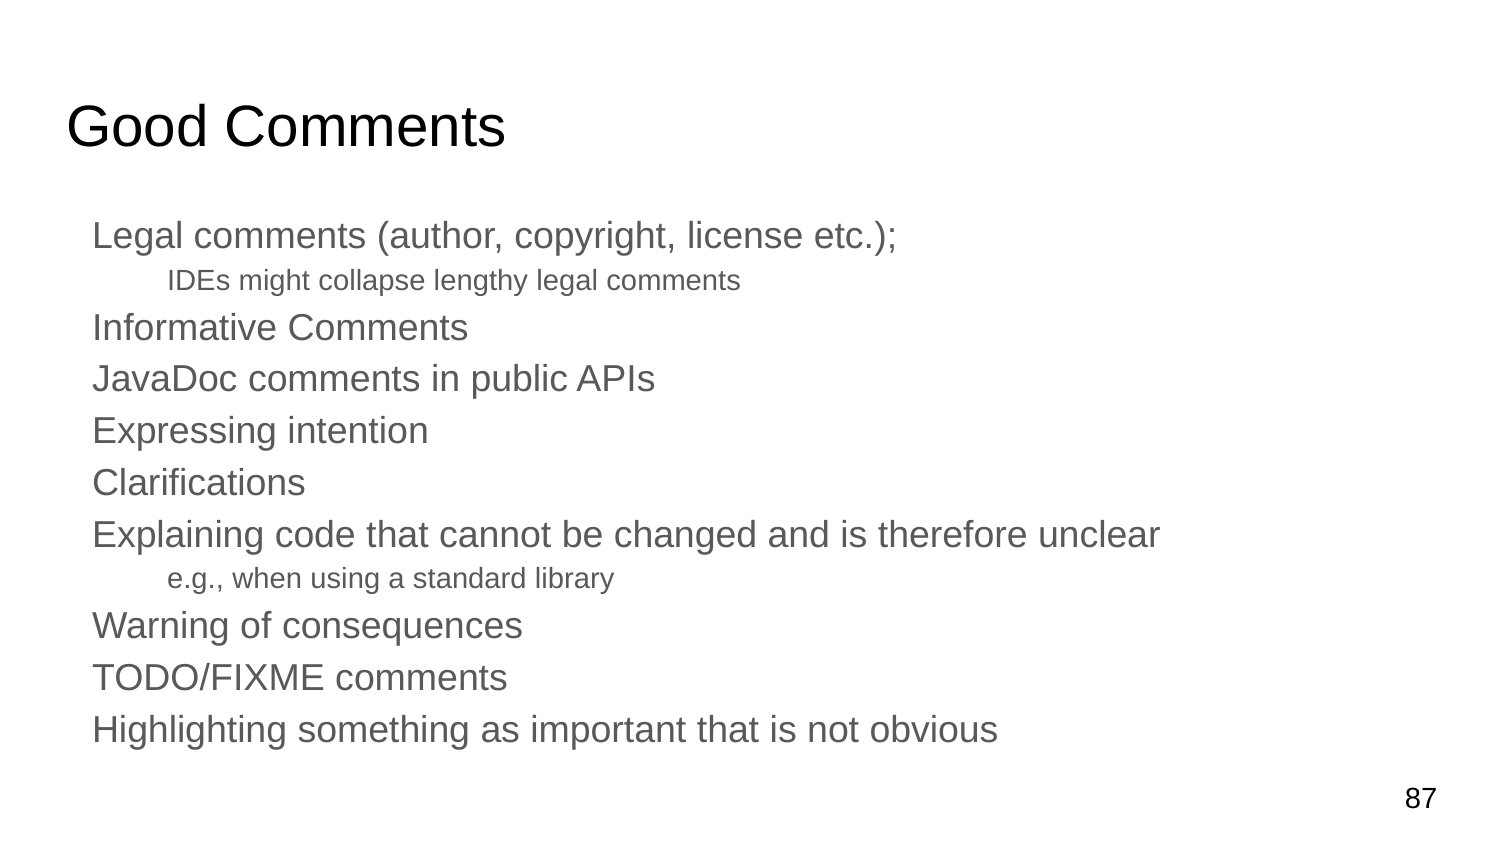

# Good Comments
Legal comments (author, copyright, license etc.);
IDEs might collapse lengthy legal comments
Informative Comments
JavaDoc comments in public APIs
Expressing intention
Clarifications
Explaining code that cannot be changed and is therefore unclear
e.g., when using a standard library
Warning of consequences
TODO/FIXME comments
Highlighting something as important that is not obvious

87